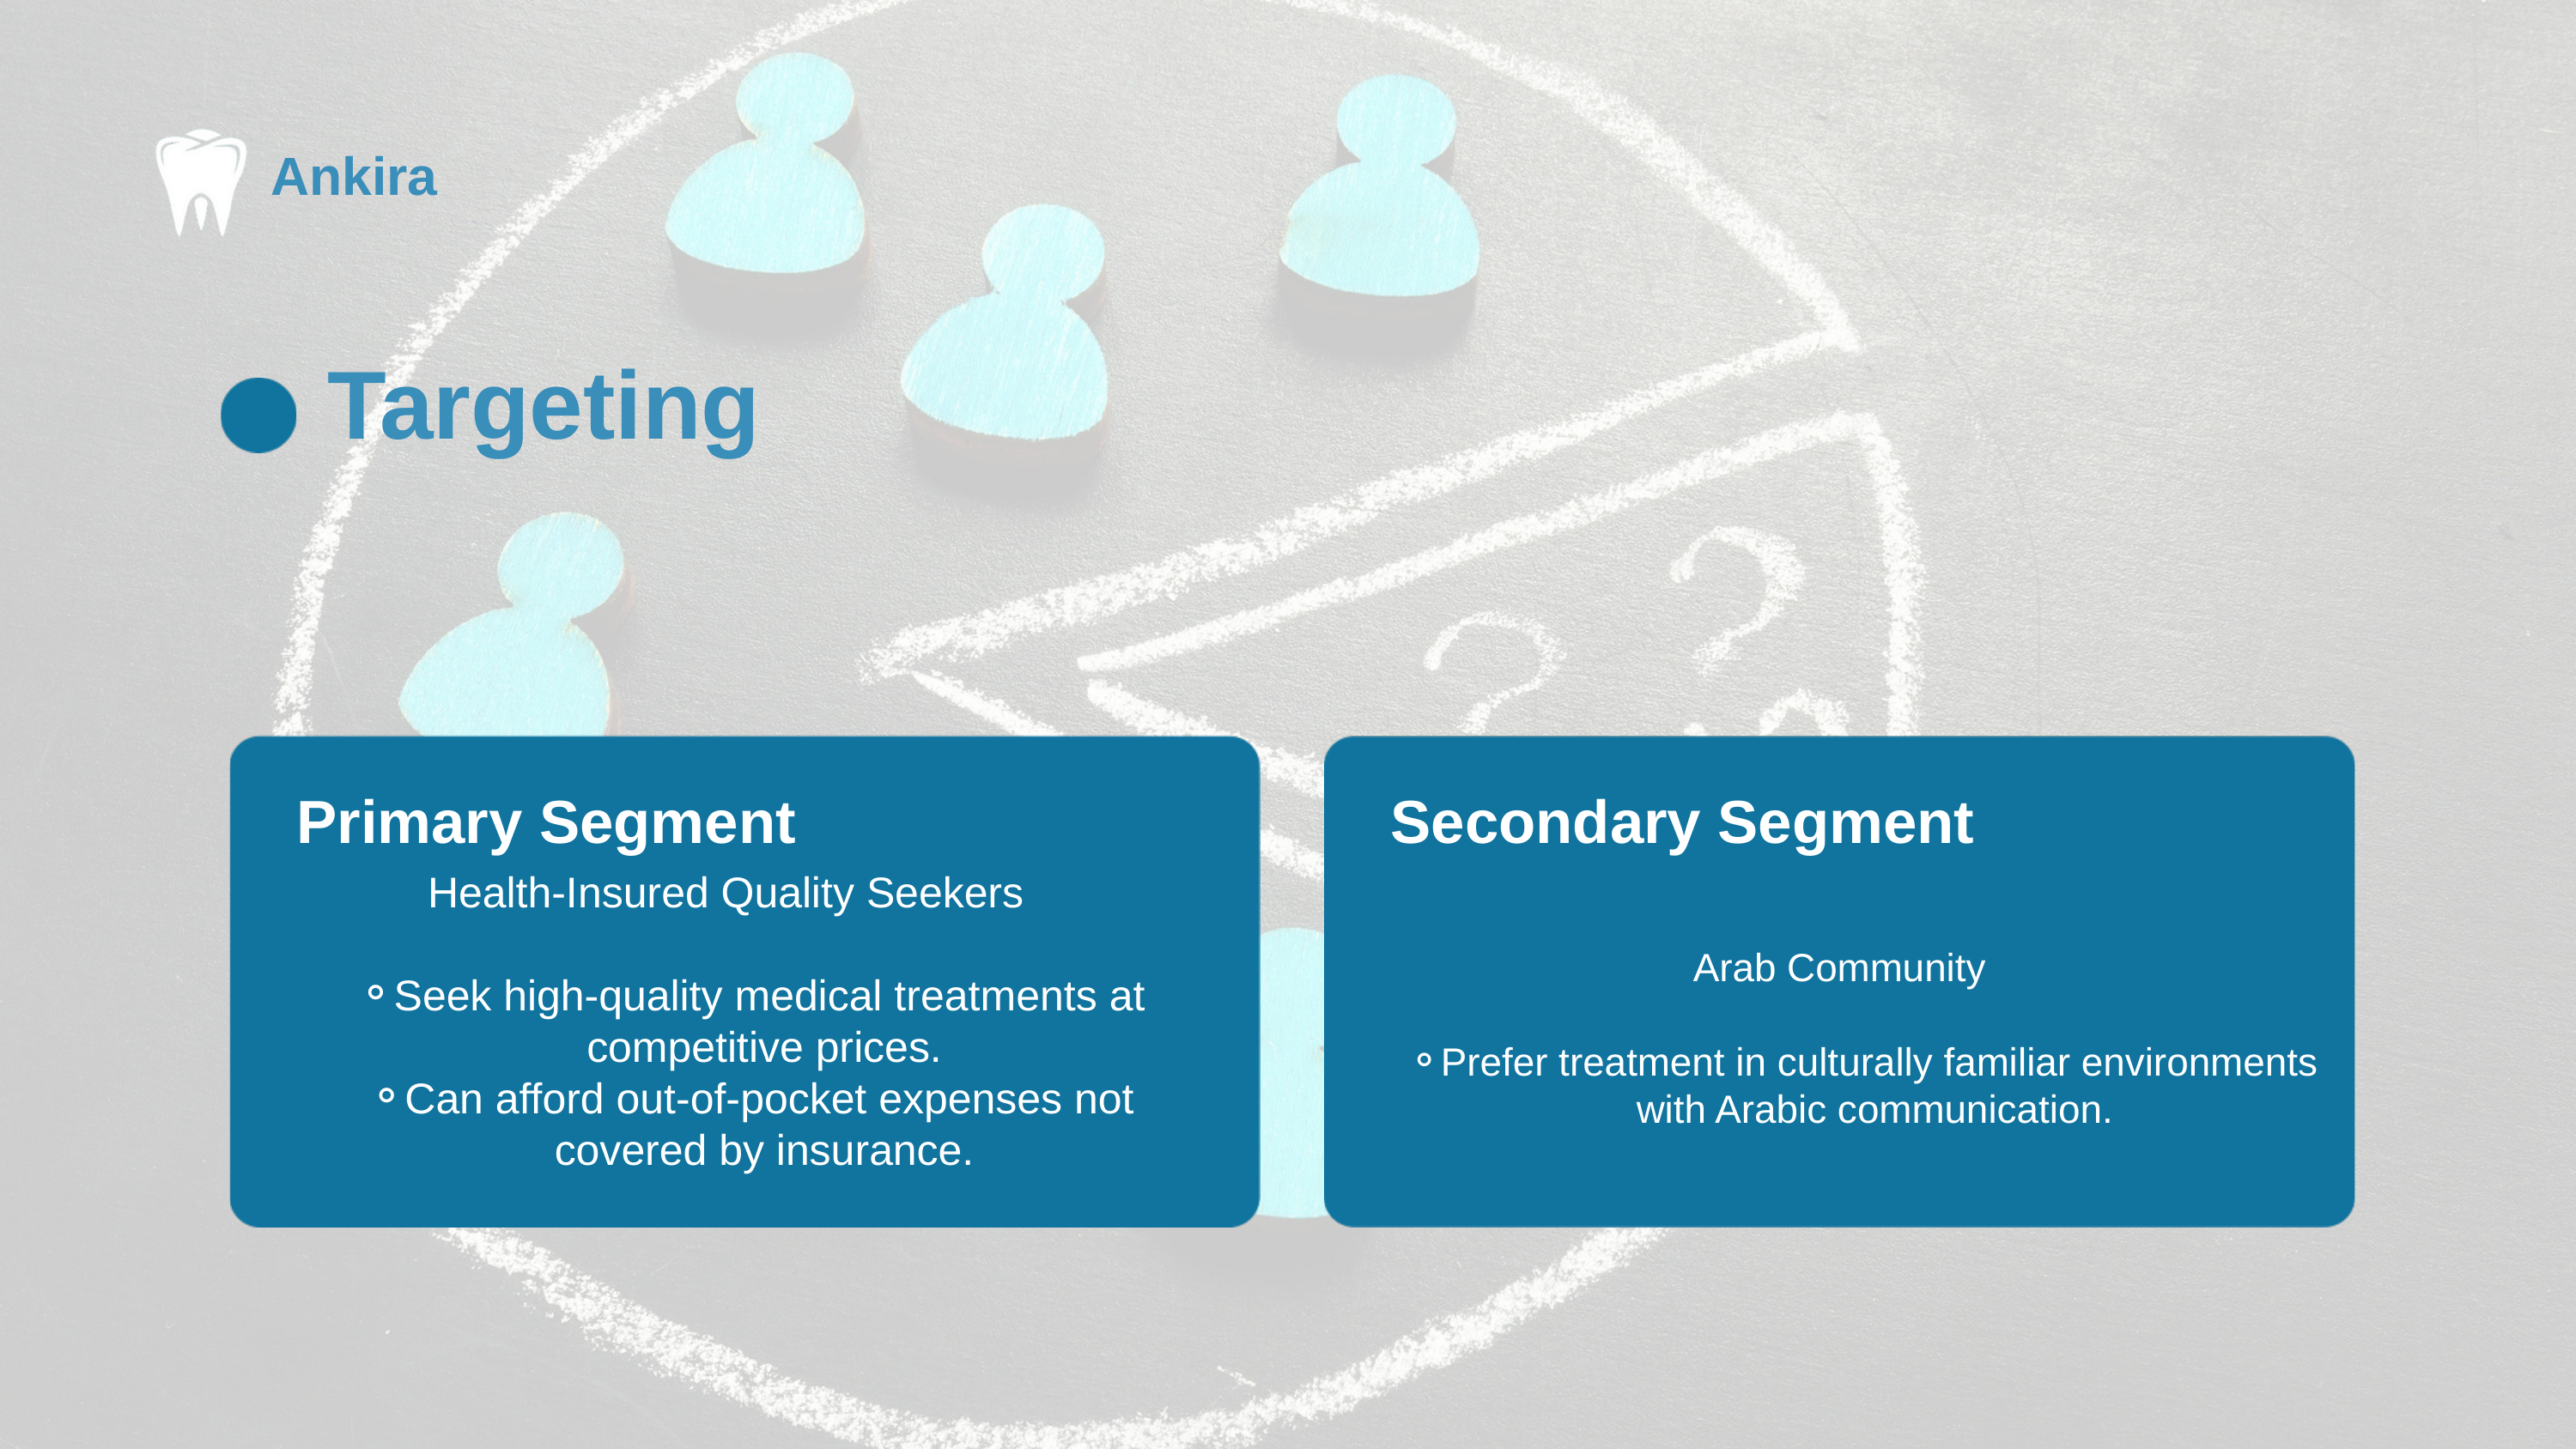

Ankira
Targeting

Primary Segment
Secondary Segment
Health-Insured Quality Seekers

Seek high-quality medical treatments at competitive prices.
Can afford out-of-pocket expenses not covered by insurance.

Arab Community

Prefer treatment in culturally familiar environments with Arabic communication.